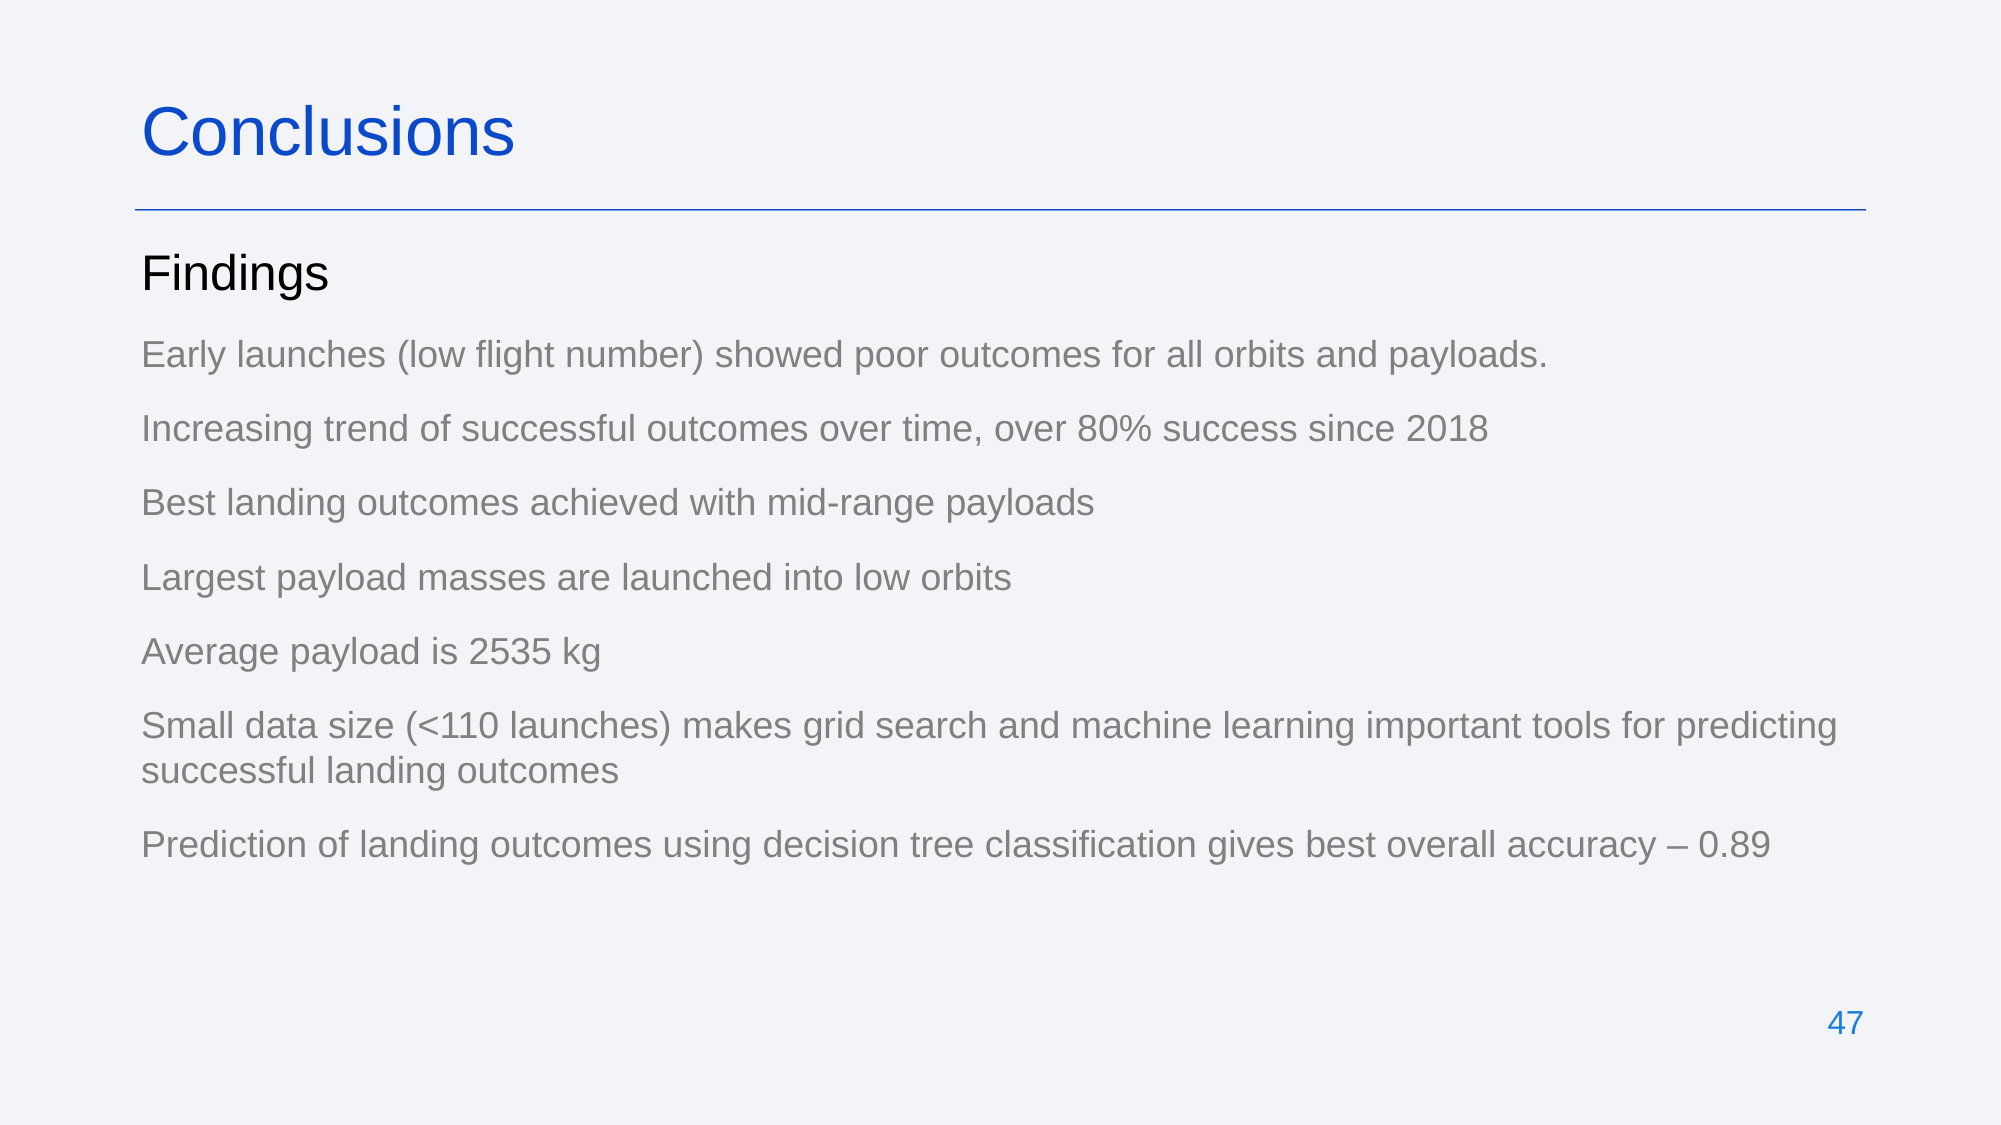

Conclusions
Findings
Early launches (low flight number) showed poor outcomes for all orbits and payloads.
Increasing trend of successful outcomes over time, over 80% success since 2018
Best landing outcomes achieved with mid-range payloads
Largest payload masses are launched into low orbits
Average payload is 2535 kg
Small data size (<110 launches) makes grid search and machine learning important tools for predicting successful landing outcomes
Prediction of landing outcomes using decision tree classification gives best overall accuracy – 0.89
47